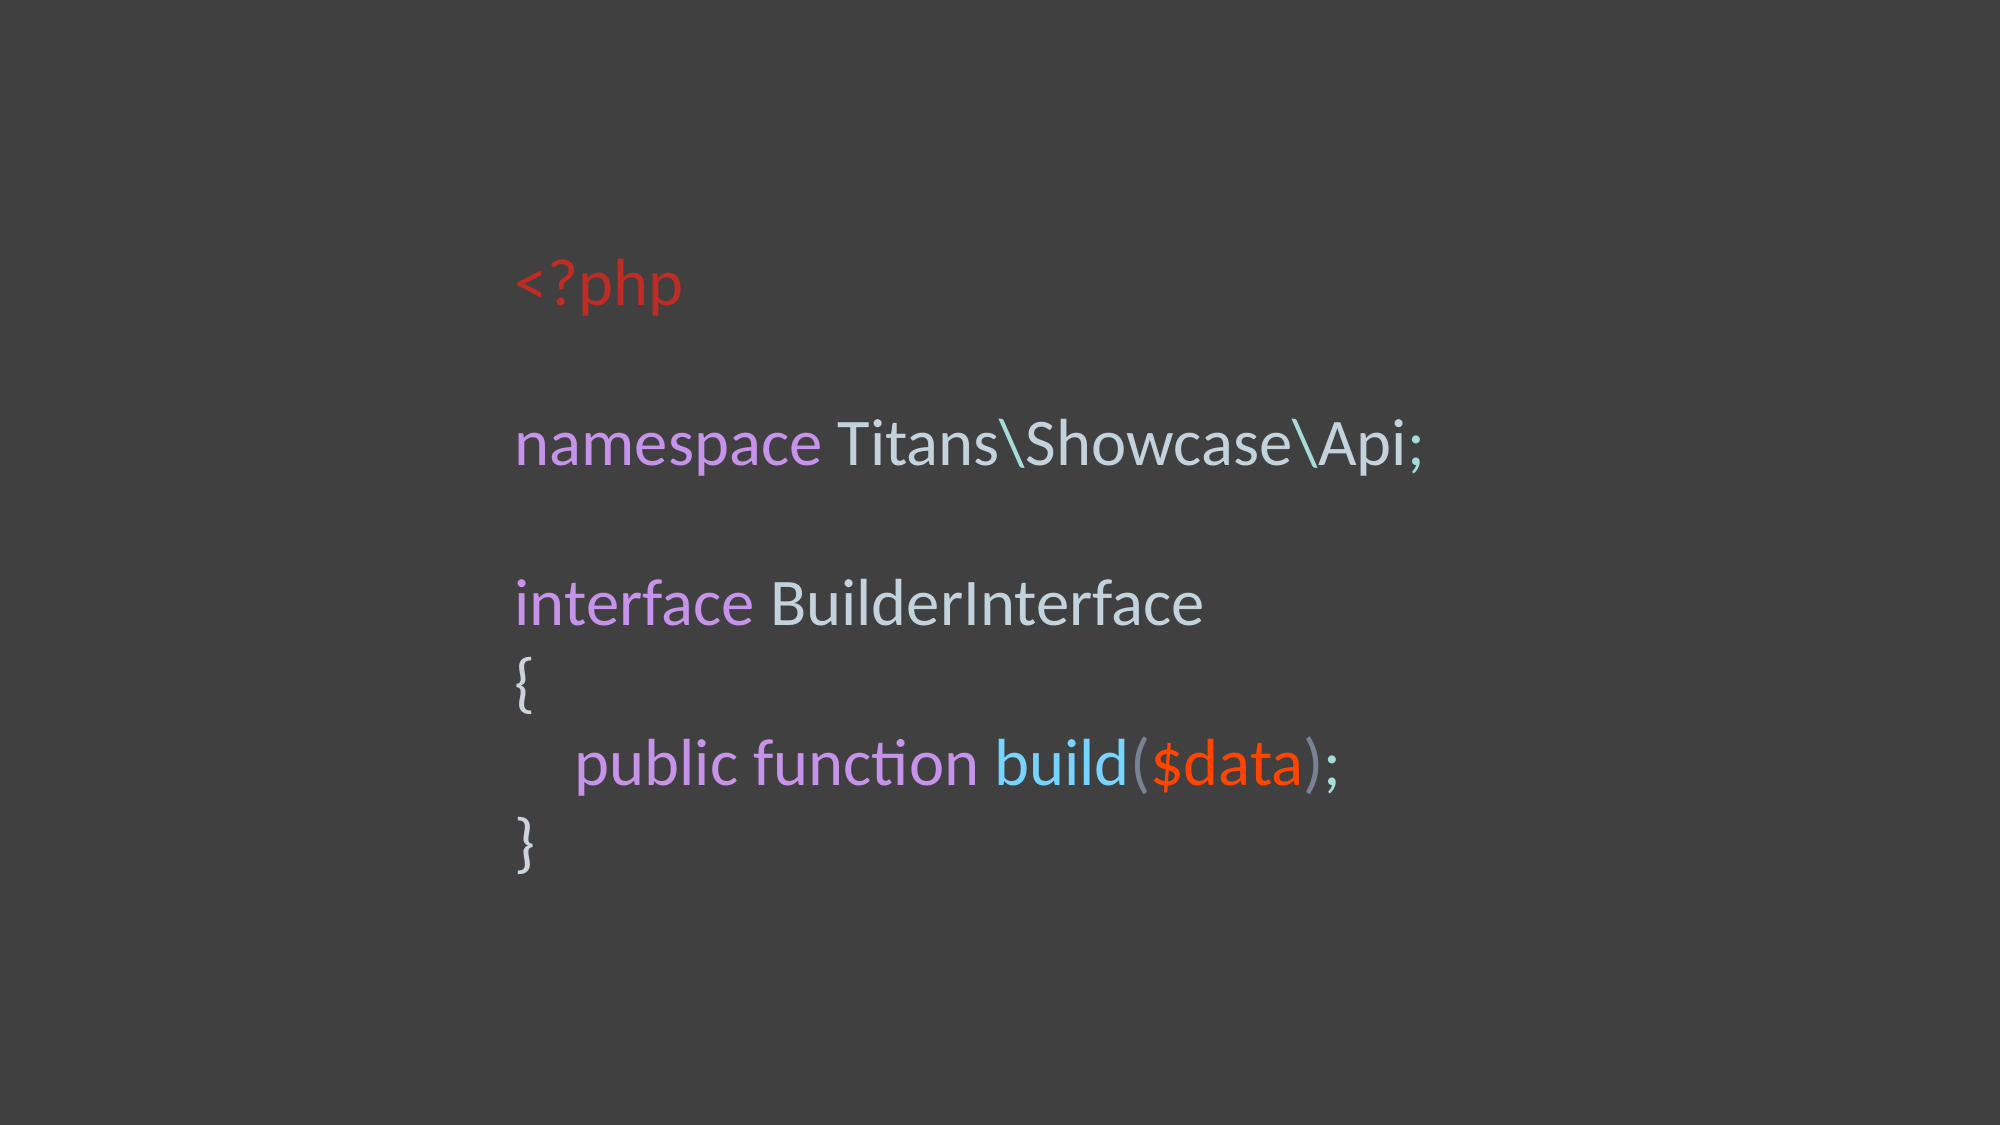

<?php
namespace Titans\Showcase\Api;
interface BuilderInterface
{
    public function build($data);
}